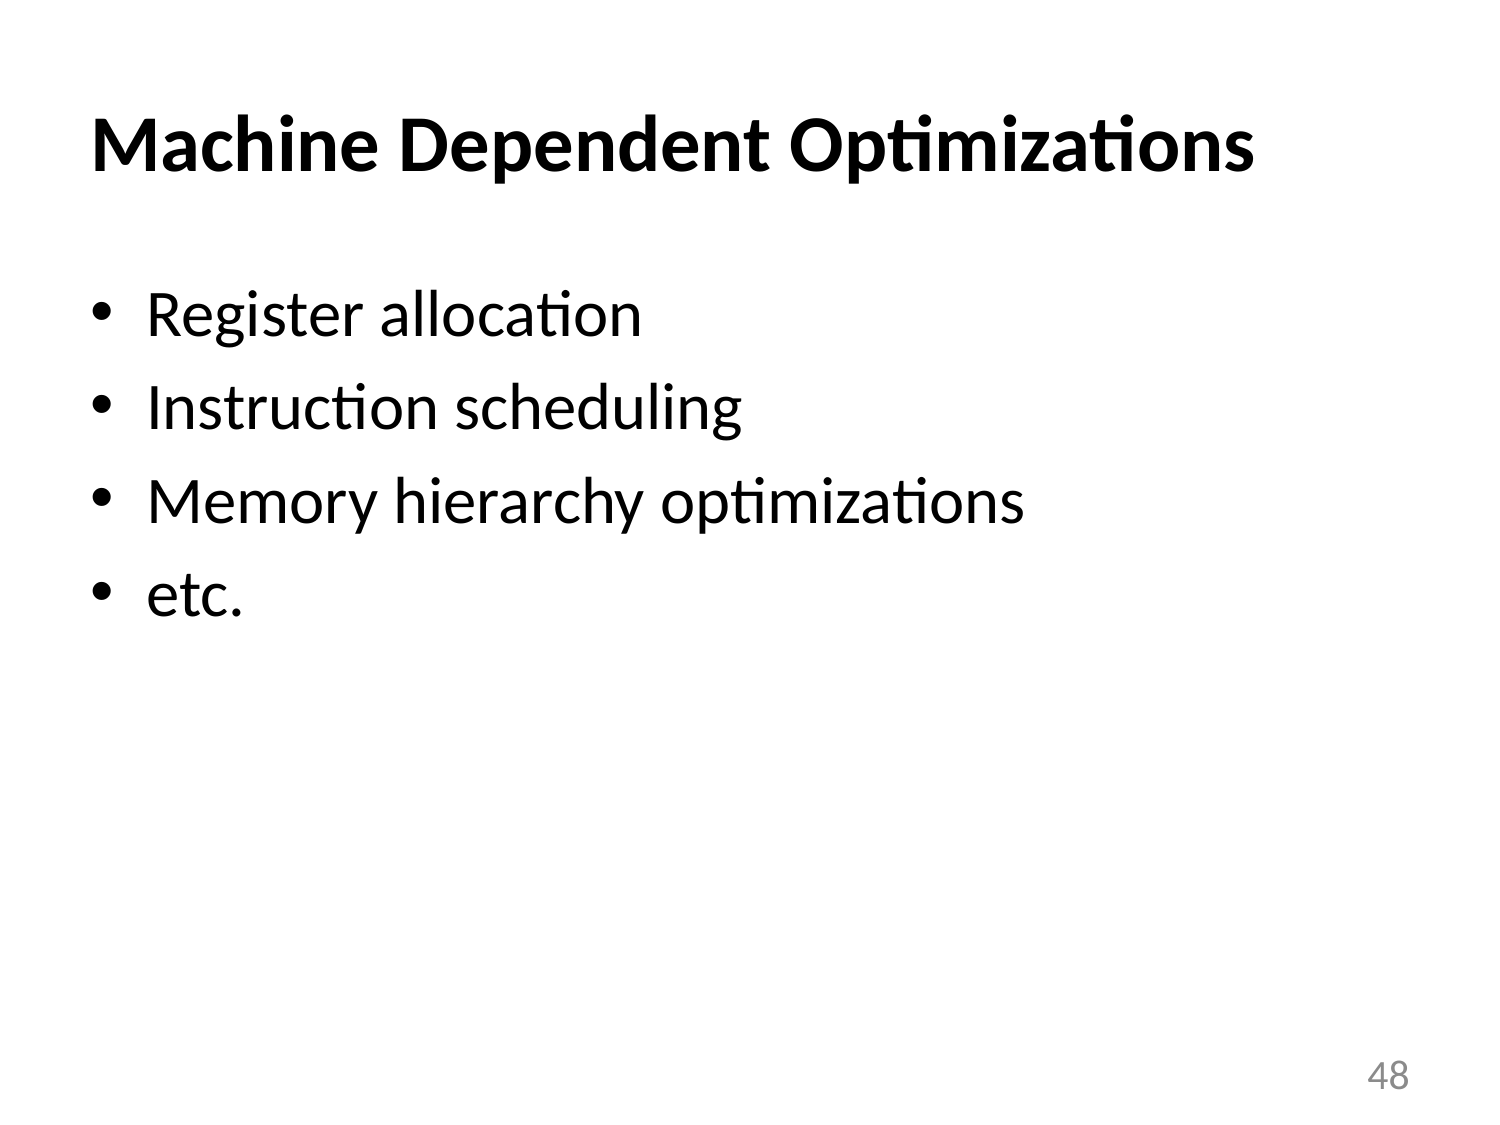

# Machine Dependent Optimizations
Register allocation
Instruction scheduling
Memory hierarchy optimizations
etc.

48